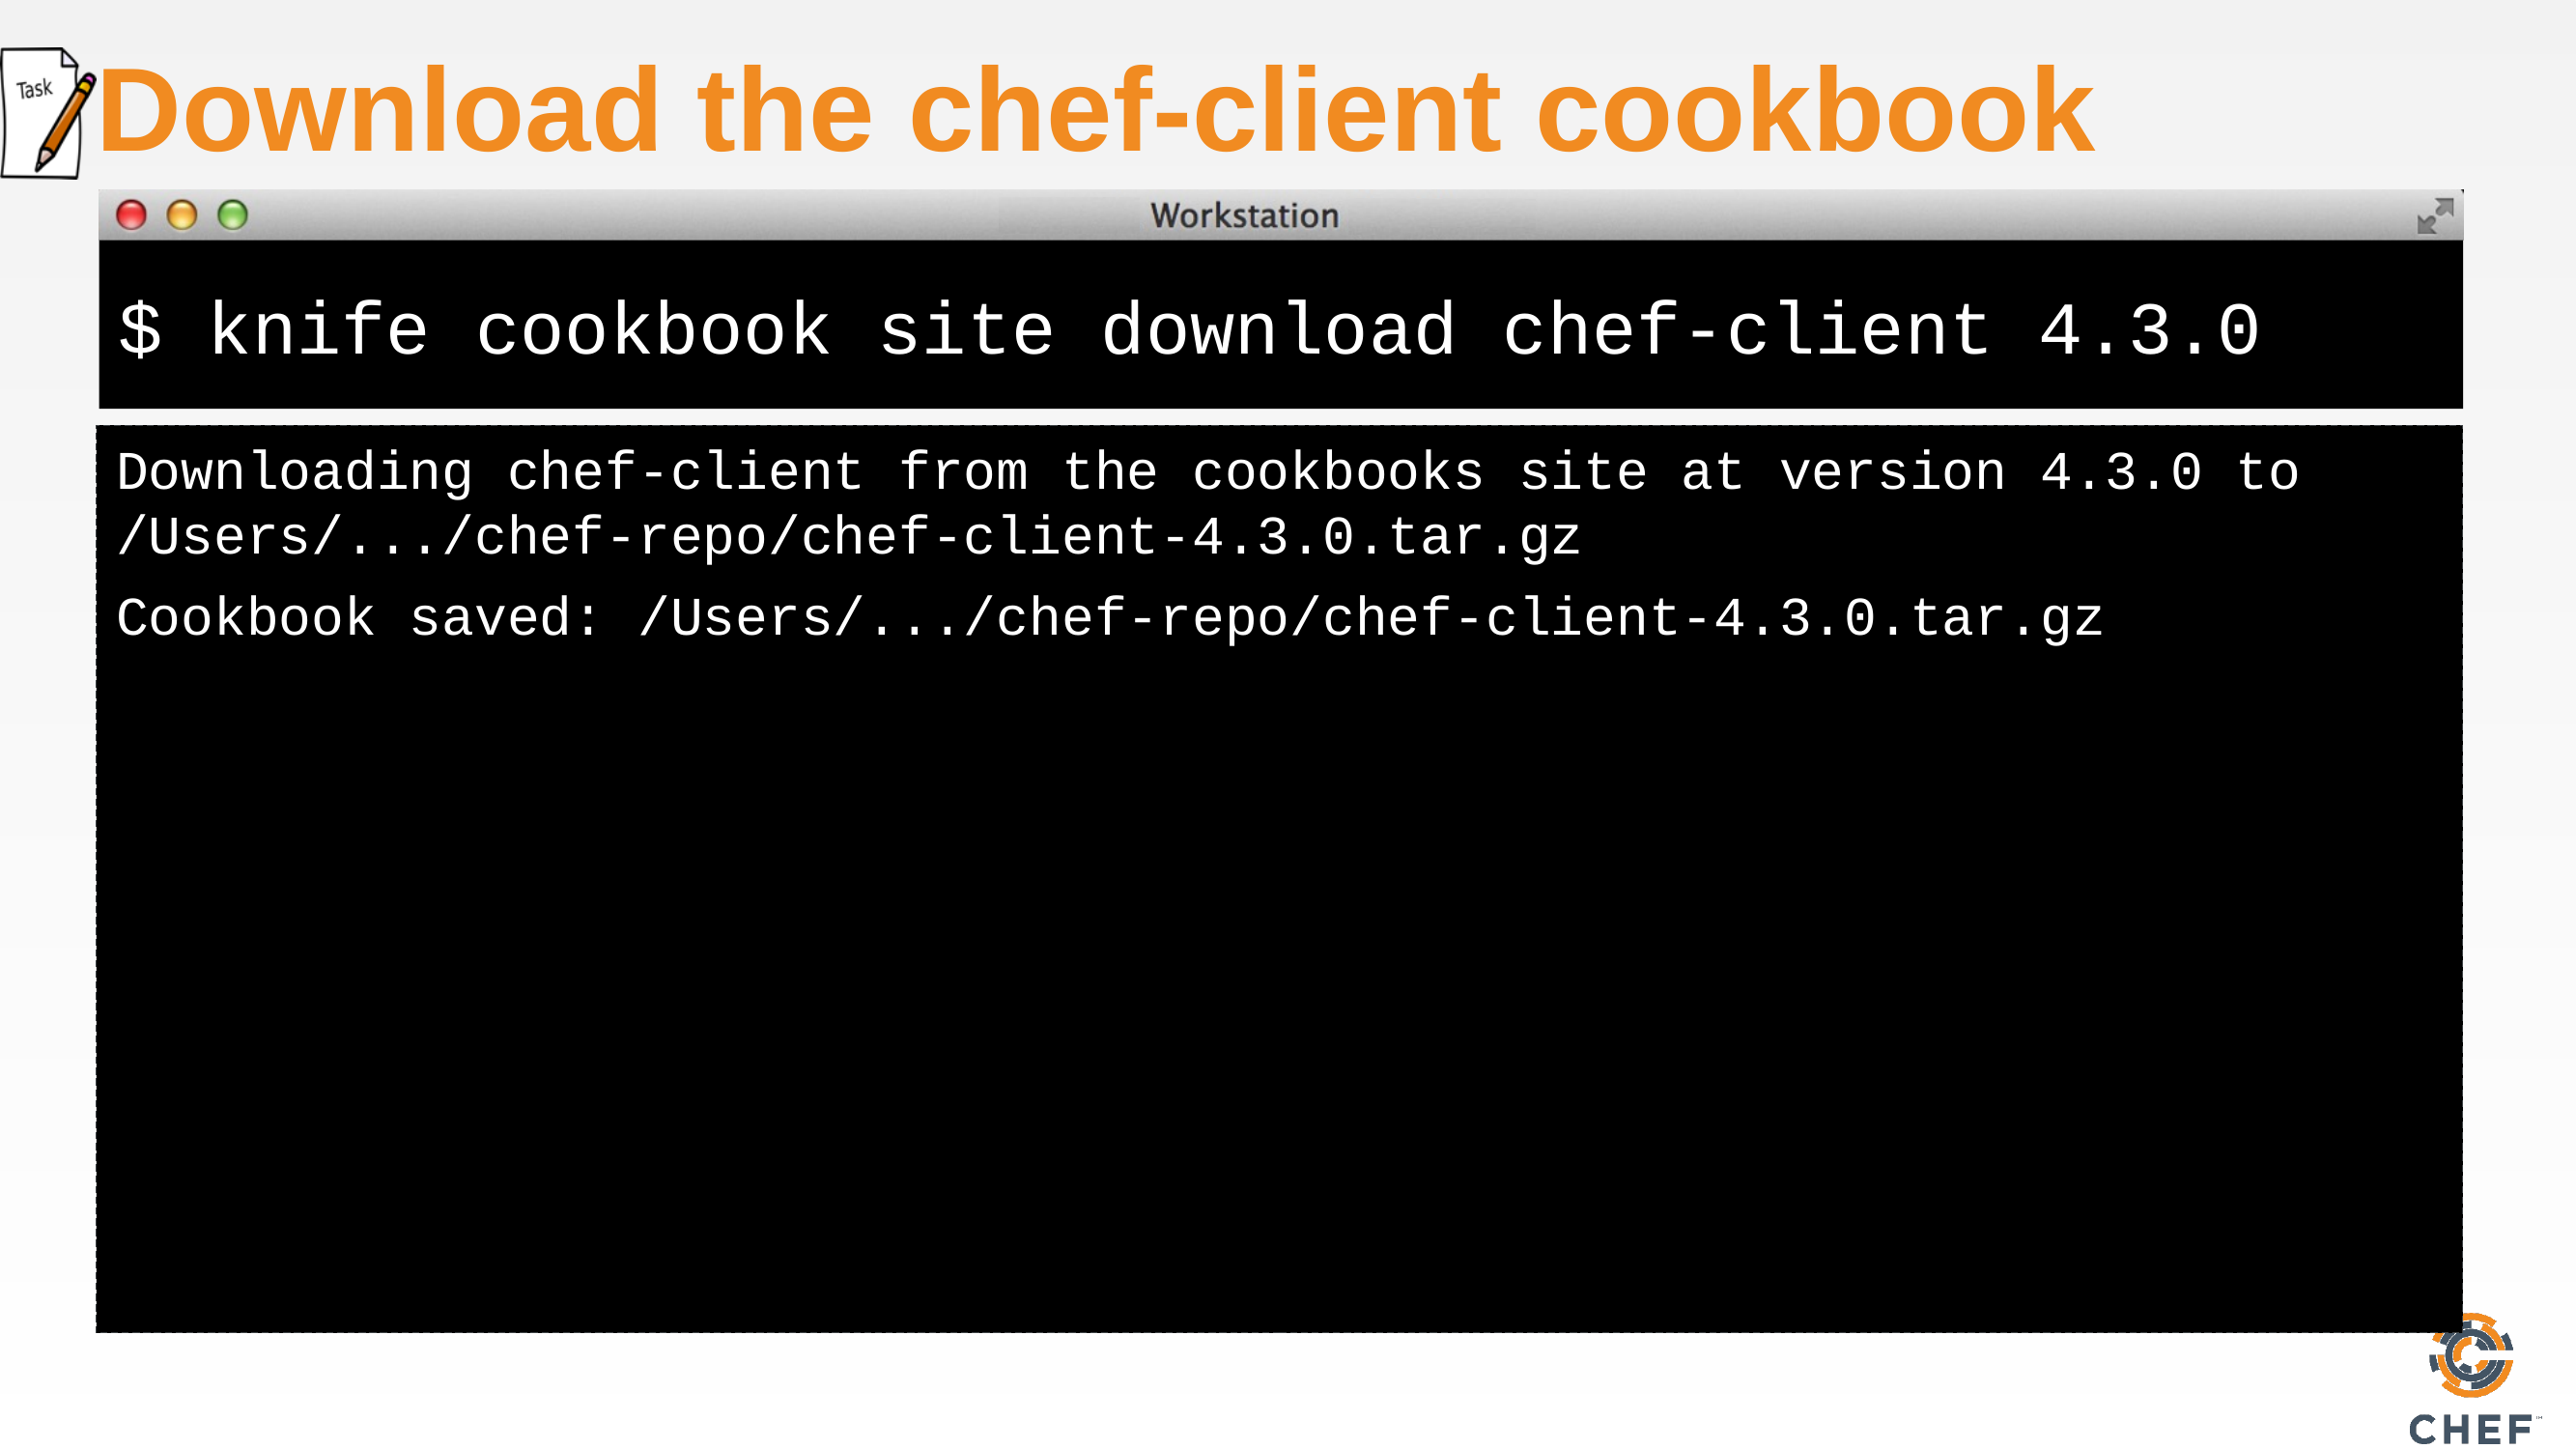

# Download the chef-client cookbook
$ knife cookbook site download chef-client 4.3.0
Downloading chef-client from the cookbooks site at version 4.3.0 to /Users/.../chef-repo/chef-client-4.3.0.tar.gz
Cookbook saved: /Users/.../chef-repo/chef-client-4.3.0.tar.gz